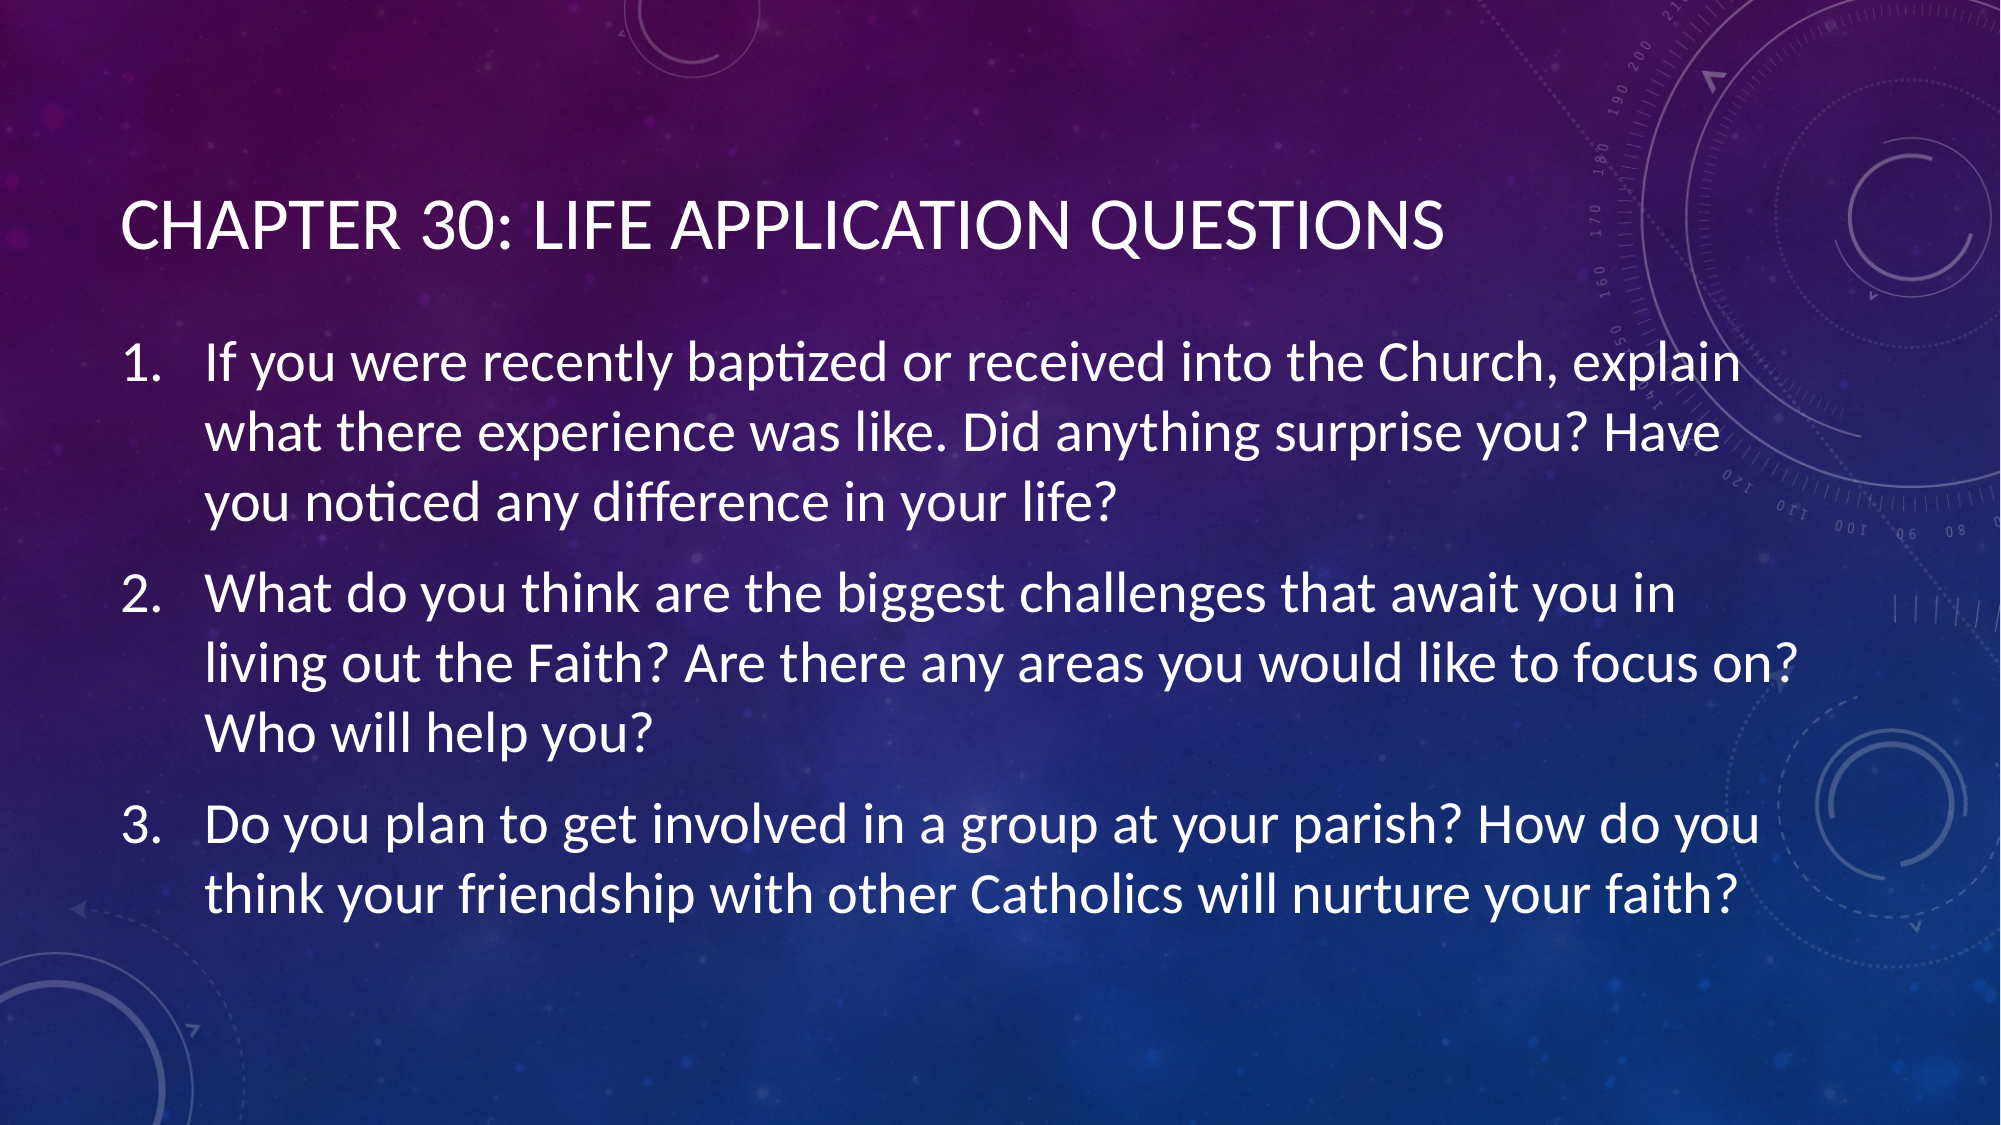

# Chapter 30: Life Application Questions
If you were recently baptized or received into the Church, explain what there experience was like. Did anything surprise you? Have you noticed any difference in your life?
What do you think are the biggest challenges that await you in living out the Faith? Are there any areas you would like to focus on? Who will help you?
Do you plan to get involved in a group at your parish? How do you think your friendship with other Catholics will nurture your faith?